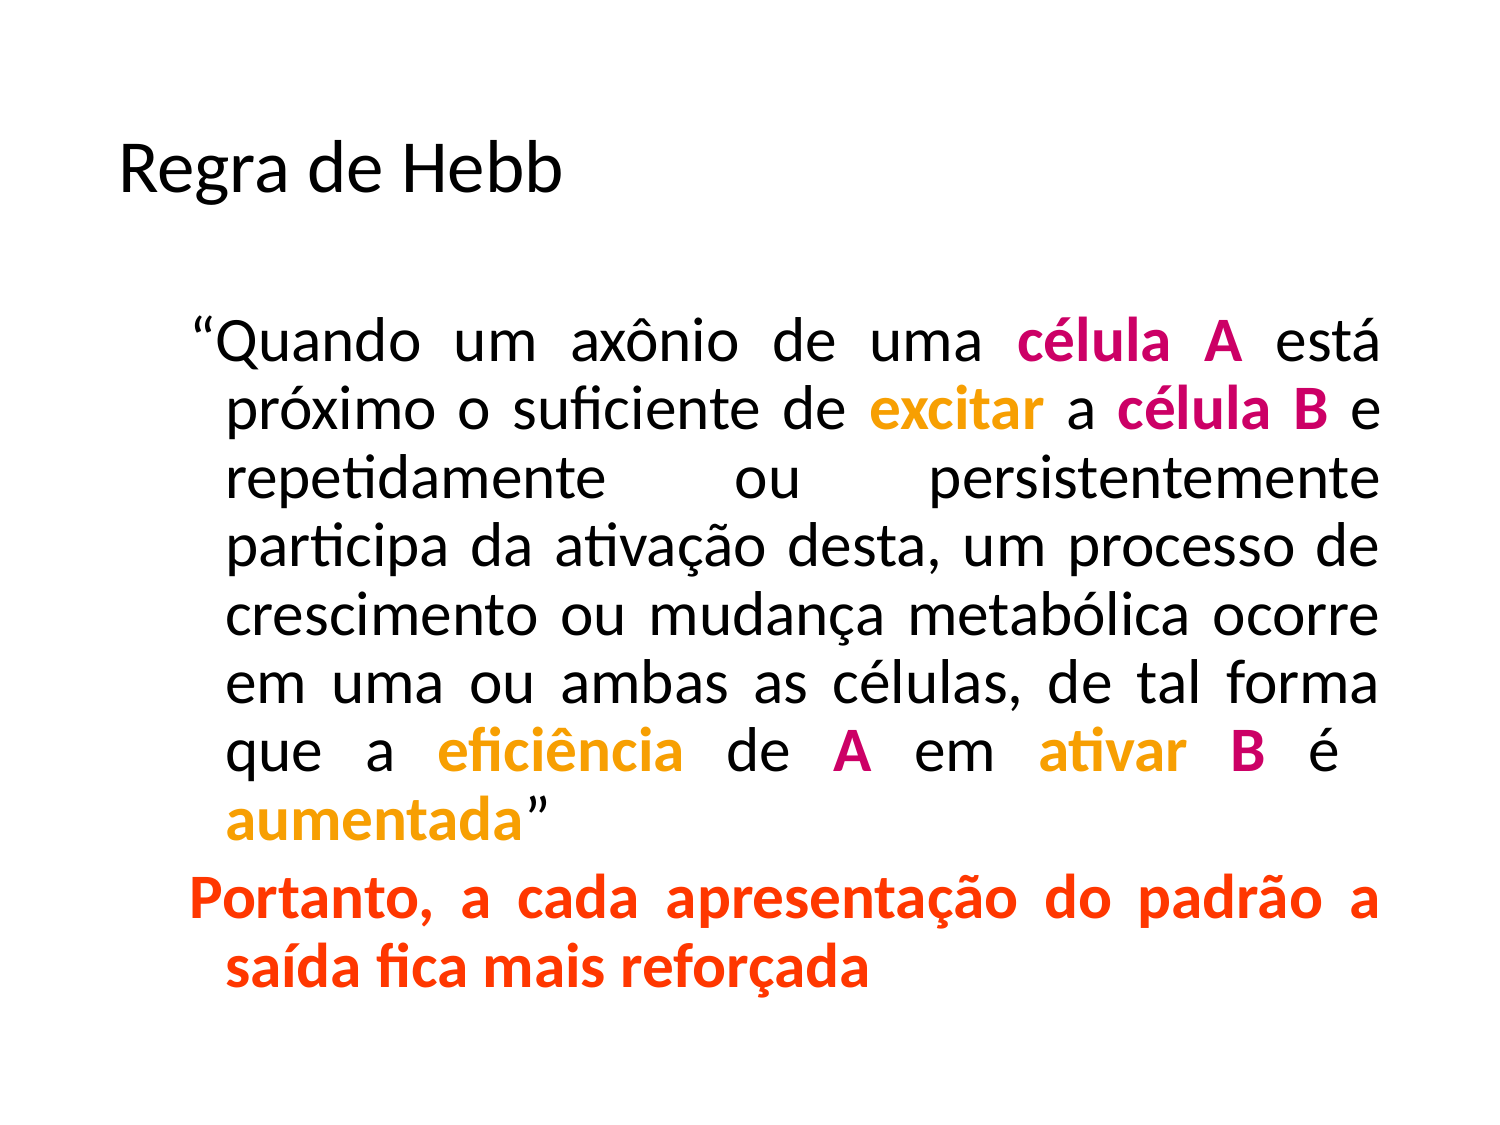

# Regra de Hebb
“Quando um axônio de uma célula A está próximo o suficiente de excitar a célula B e repetidamente ou persistentemente participa da ativação desta, um processo de crescimento ou mudança metabólica ocorre em uma ou ambas as células, de tal forma que a eficiência de A em ativar B é  aumentada”
Portanto, a cada apresentação do padrão a saída fica mais reforçada